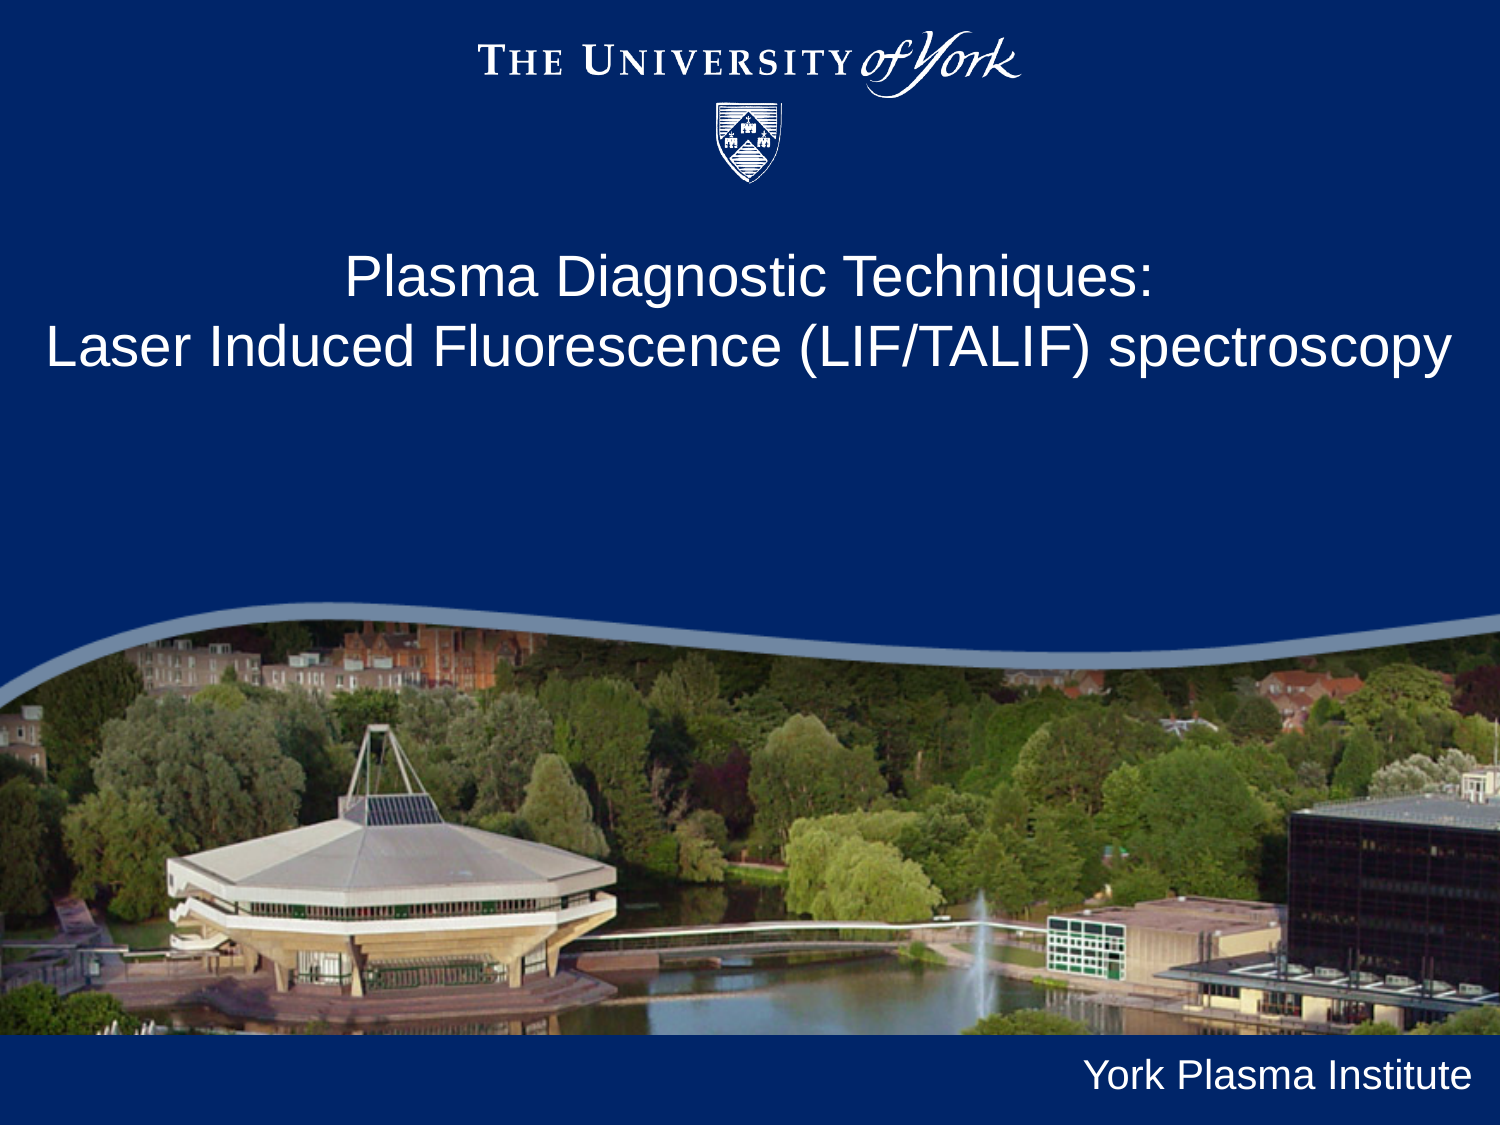

# Plasma Diagnostic Techniques: Laser Induced Fluorescence (LIF/TALIF) spectroscopy
York Plasma Institute